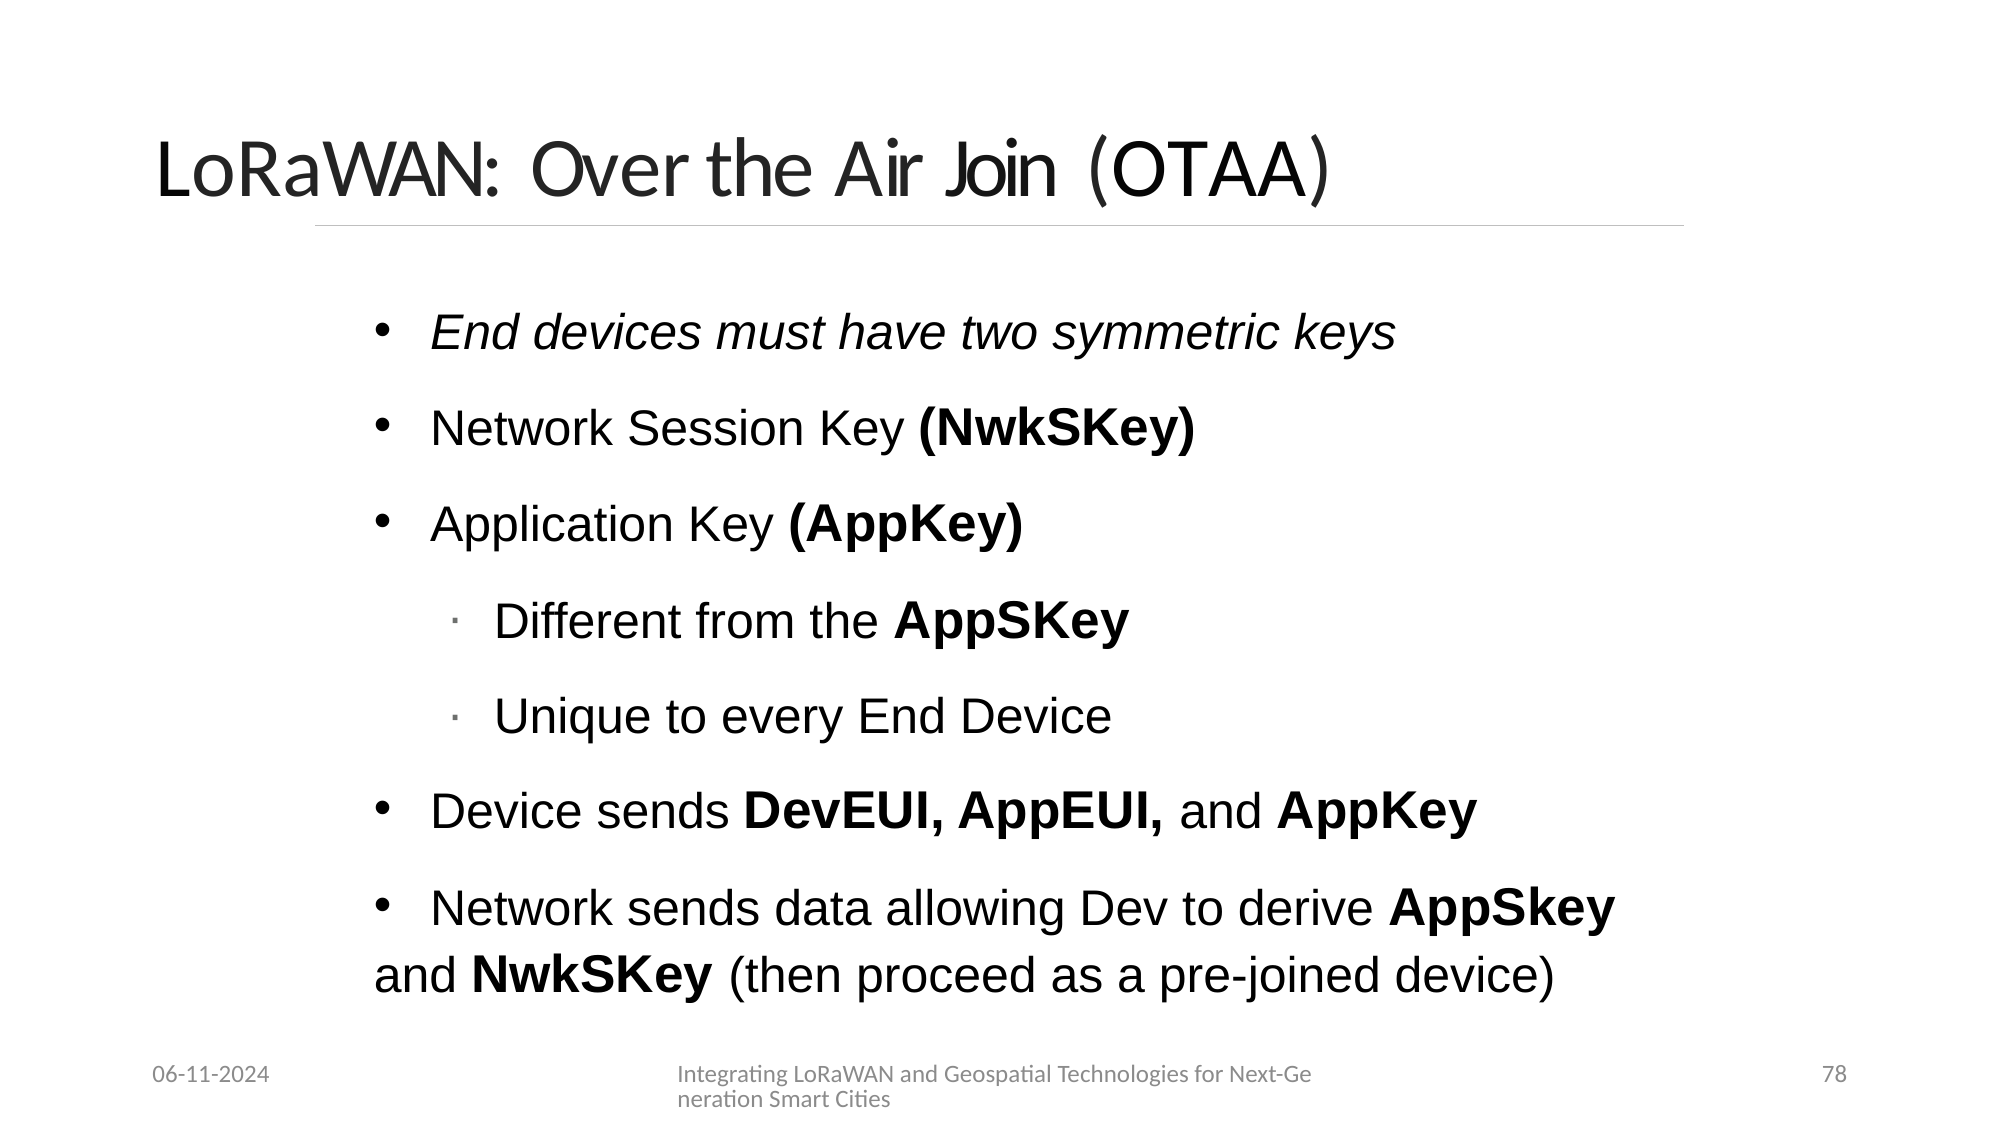

# LoRaWAN: Over the Air Join (OTAA)

End devices must have two symmetric keys
Network Session Key (NwkSKey)
Application Key (AppKey)
Different from the AppSKey
Unique to every End Device
Device sends DevEUI, AppEUI, and AppKey
Network sends data allowing Dev to derive AppSkey
and NwkSKey (then proceed as a pre-joined device)
06-11-2024
Integrating LoRaWAN and Geospatial Technologies for Next-Generation Smart Cities
78